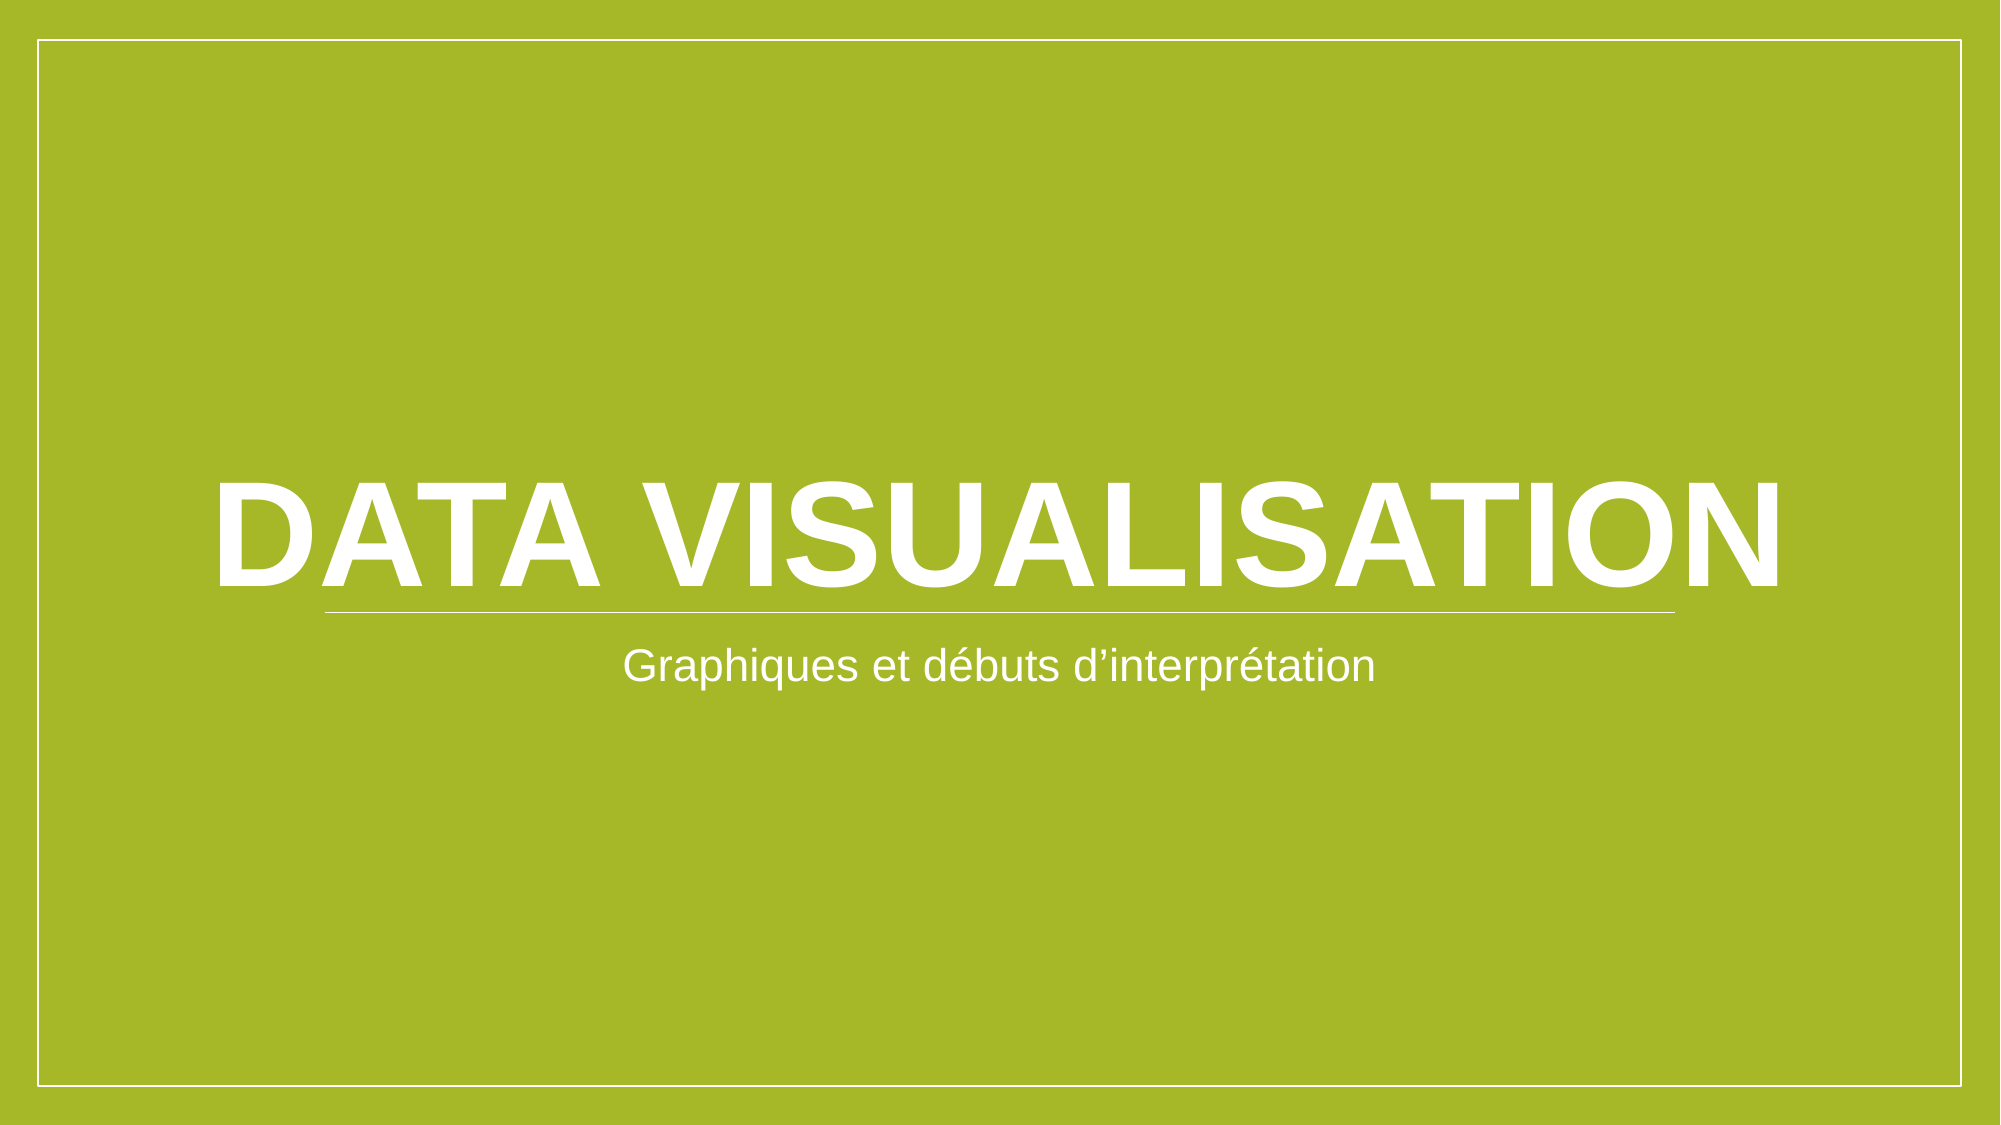

# data visualisation
Graphiques et débuts d’interprétation